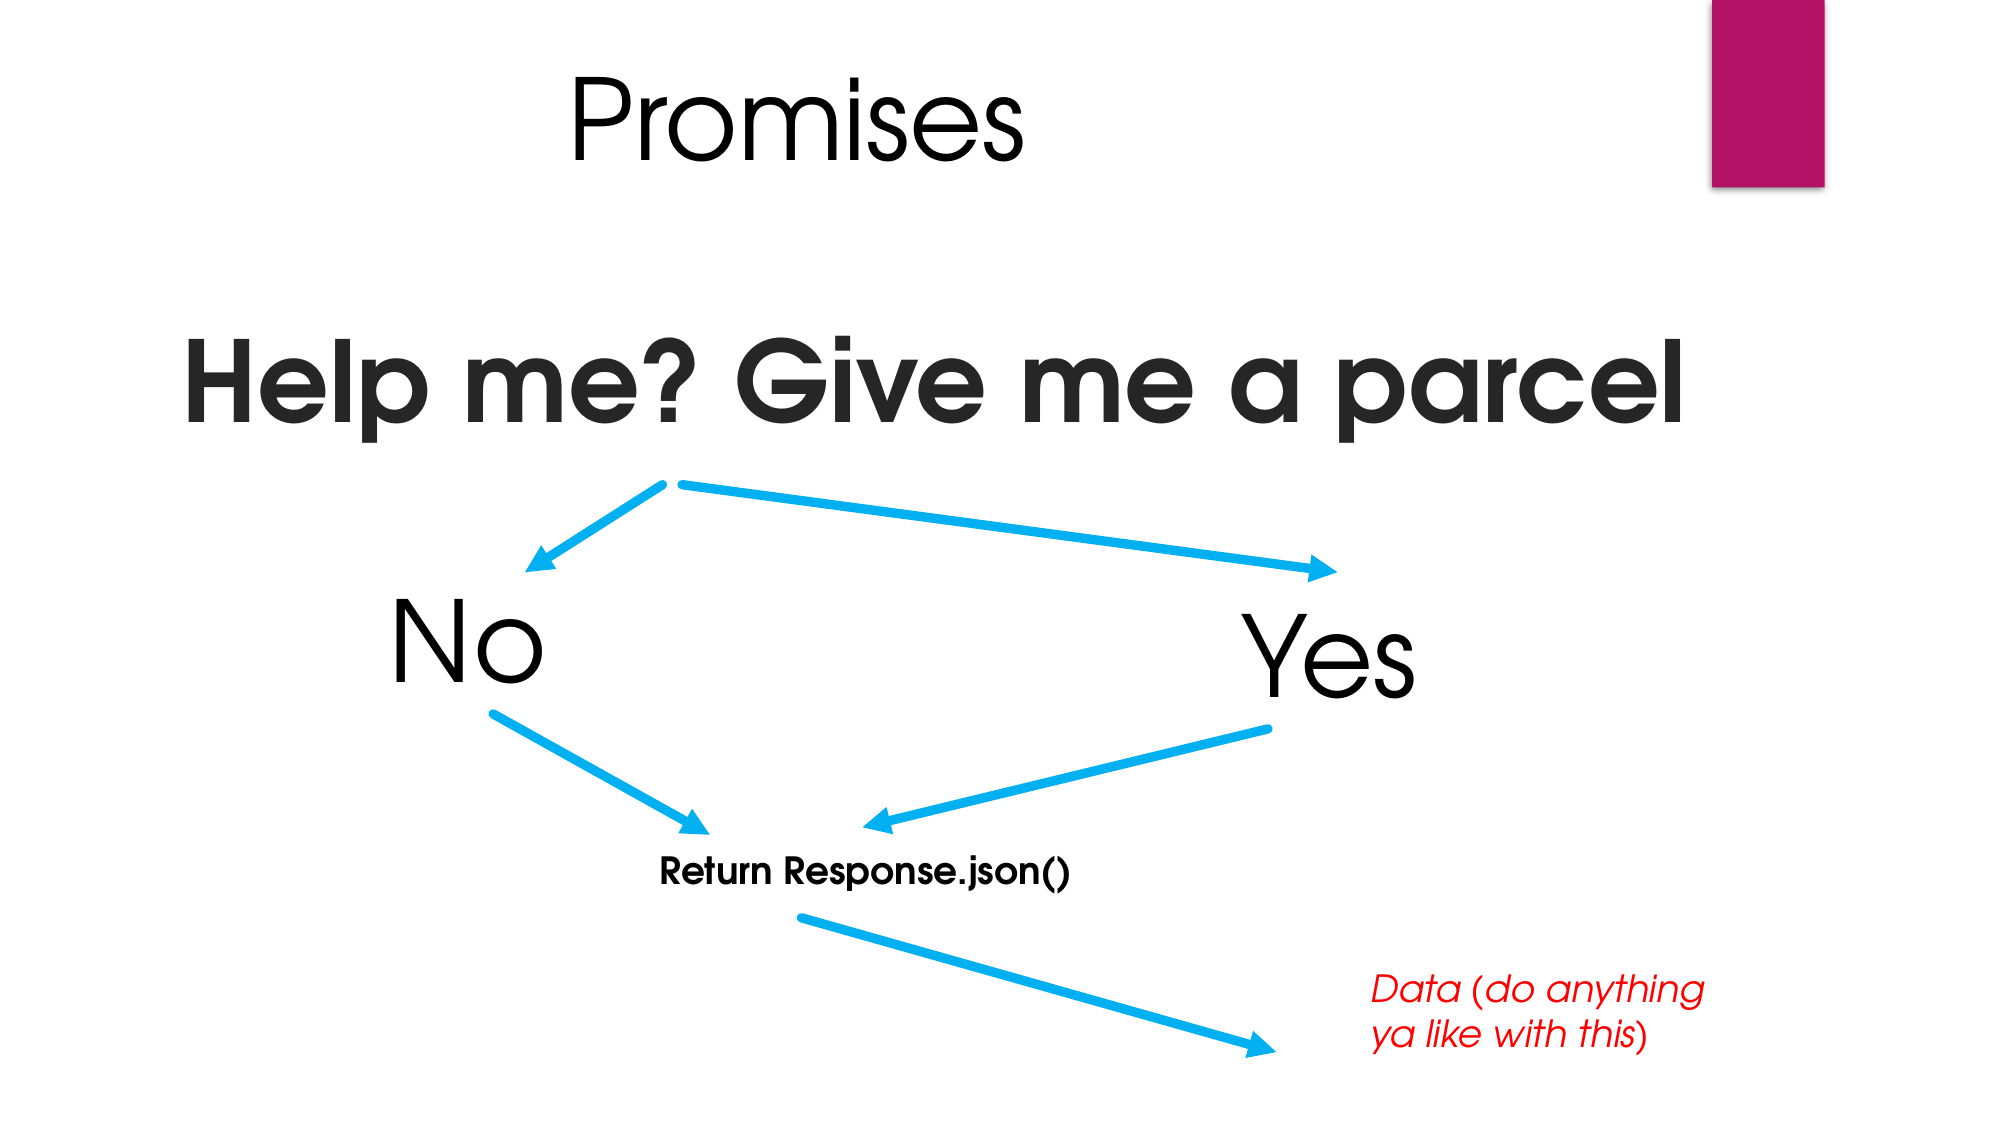

Promises
Help me? Give me a parcel
No
Yes
Return Response.json()

Data (do anything ya like with this)